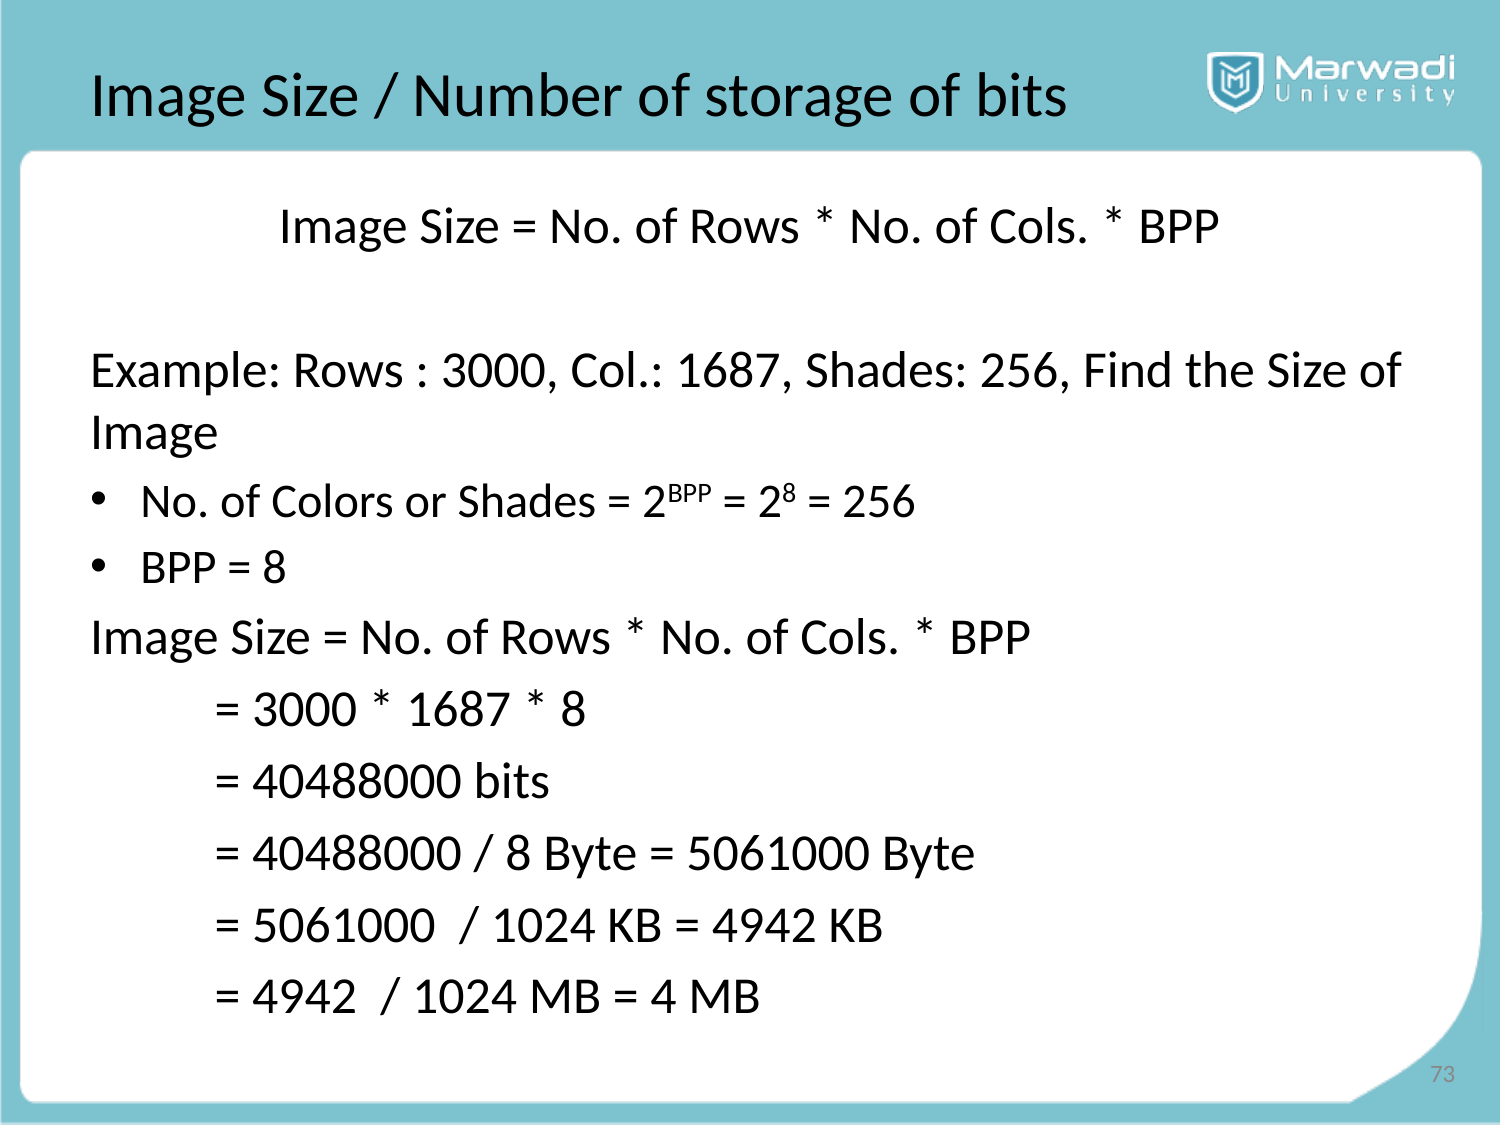

# Image Size / Number of storage of bits
Image Size = No. of Rows * No. of Cols. * BPP

Example: Rows : 3000, Col.: 1687, Shades: 256, Find the Size of Image
No. of Colors or Shades = 2BPP = 28 = 256
BPP = 8
Image Size = No. of Rows * No. of Cols. * BPP
	= 3000 * 1687 * 8
	= 40488000 bits
	= 40488000 / 8 Byte = 5061000 Byte
	= 5061000  / 1024 KB = 4942 KB
	= 4942  / 1024 MB = 4 MB

73